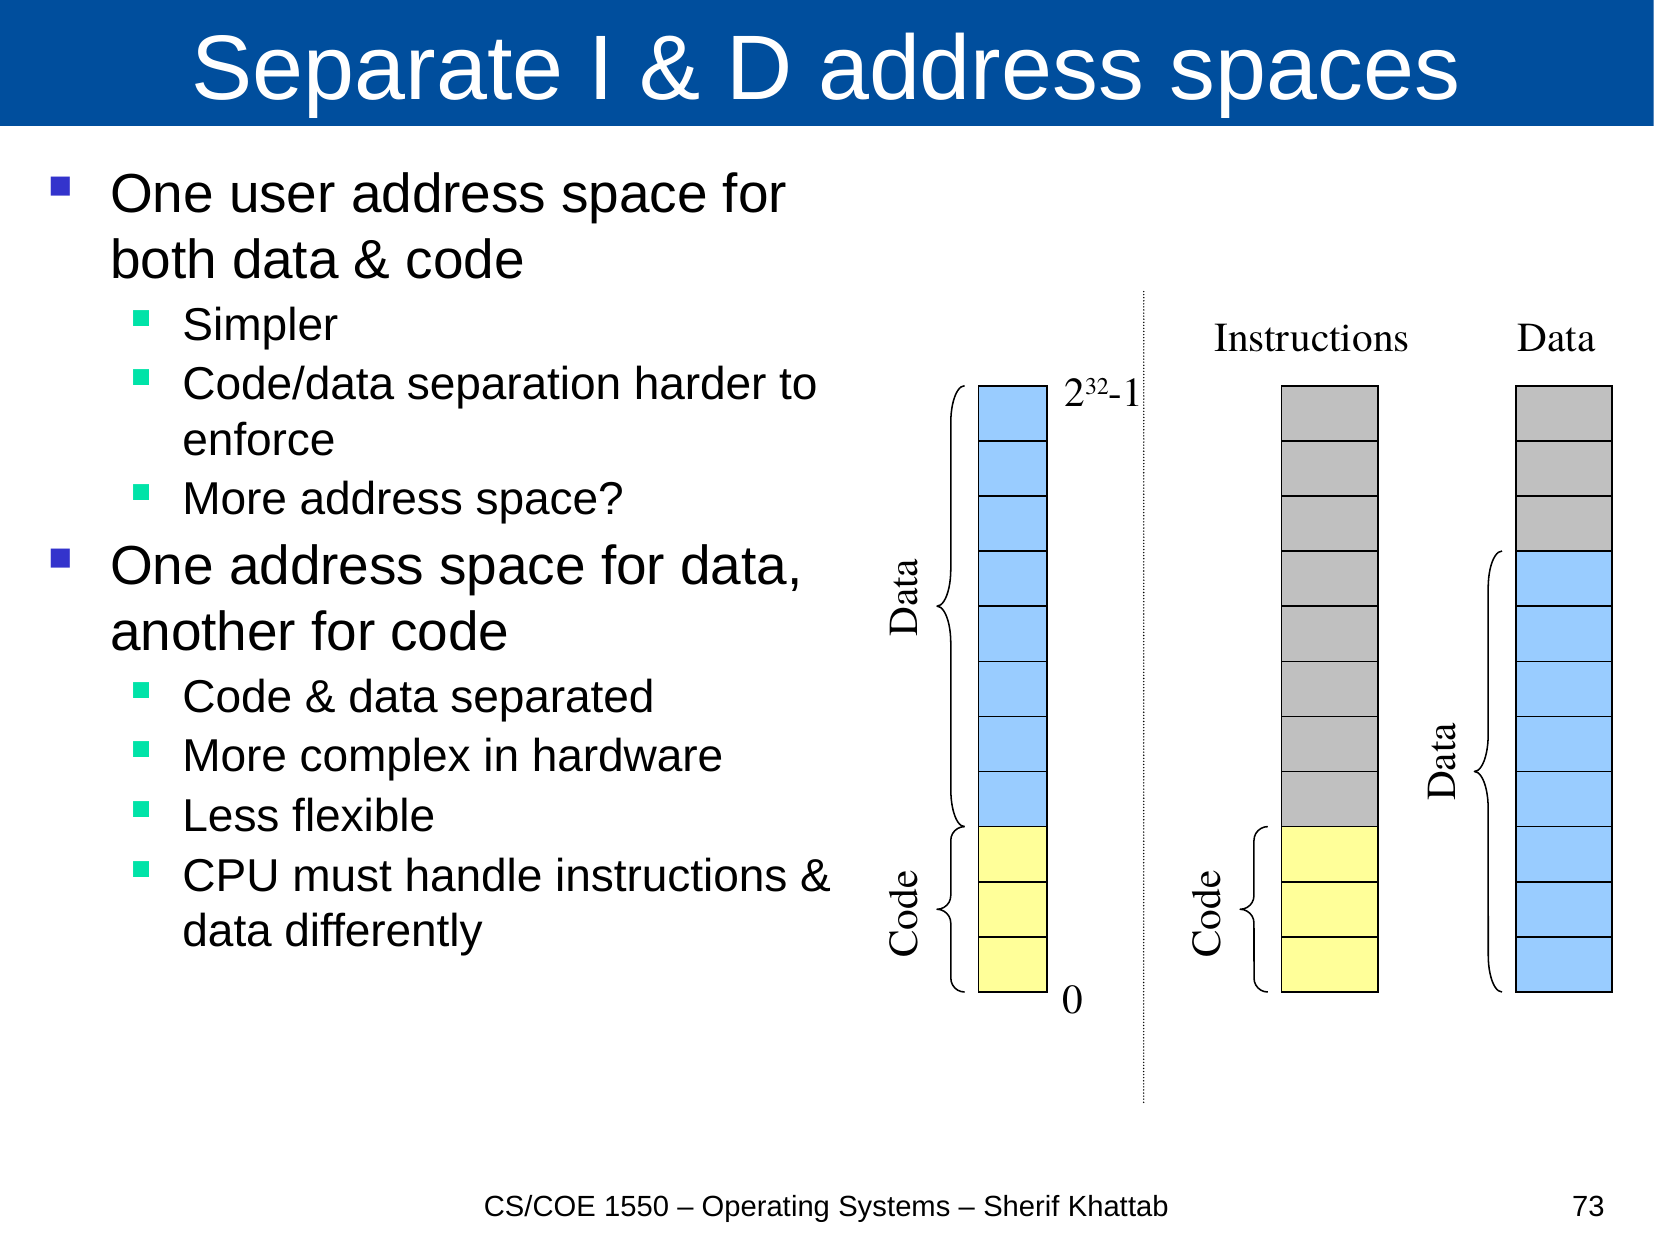

# Separate I & D address spaces
One user address space for both data & code
Simpler
Code/data separation harder to enforce
More address space?
One address space for data, another for code
Code & data separated
More complex in hardware
Less flexible
CPU must handle instructions & data differently

Instructions
Data
232-1

Data

Data

Code
Code

0
CS/COE 1550 – Operating Systems – Sherif Khattab
73